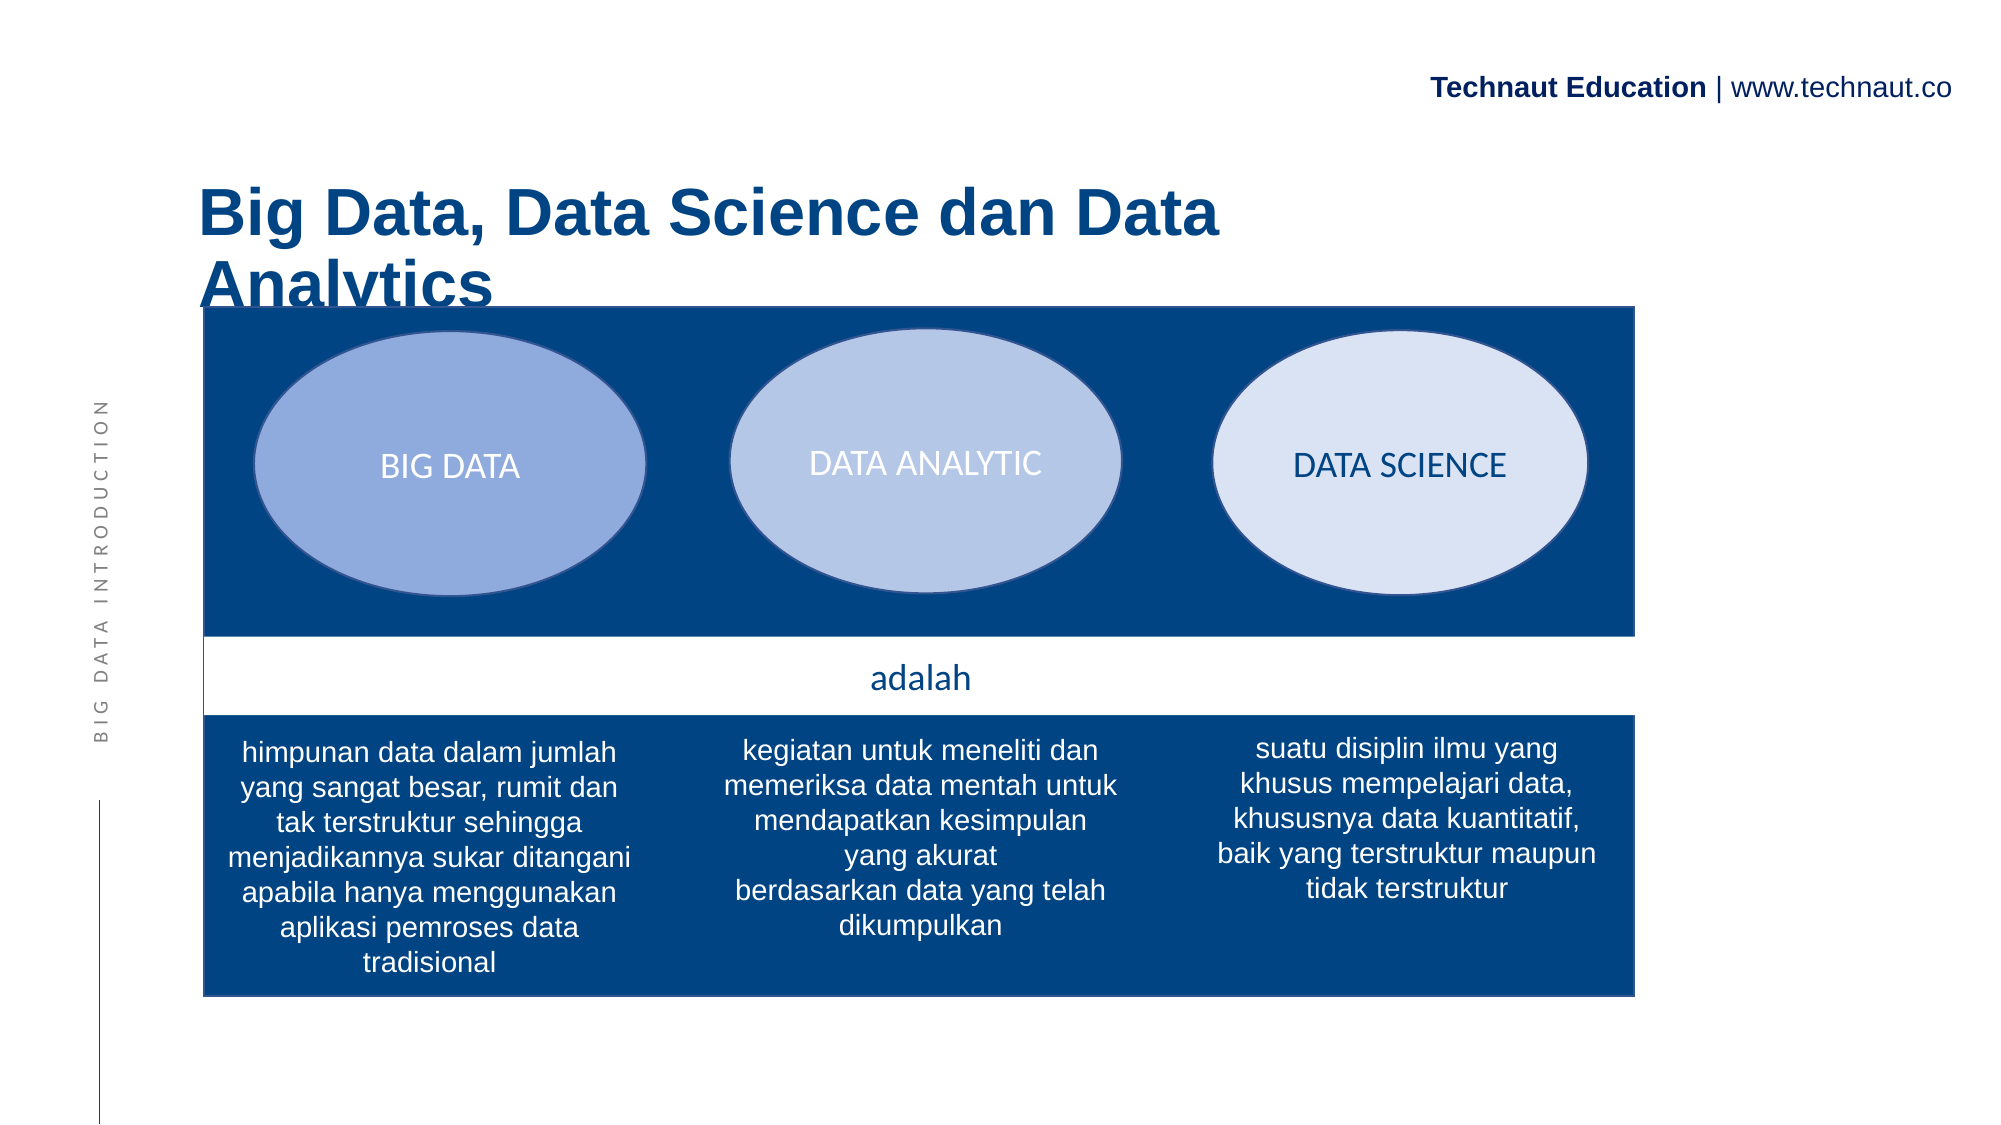

Technaut Education | www.technaut.co
# Big Data, Data Science dan Data Analytics

DATA ANALYTIC
DATA SCIENCE
BIG DATA
BIG DATA INTRODUCTION
adalah
suatu disiplin ilmu yang khusus mempelajari data, khususnya data kuantitatif, baik yang terstruktur maupun tidak terstruktur
kegiatan untuk meneliti dan memeriksa data mentah untuk mendapatkan kesimpulan yang akurat berdasarkan data yang telah dikumpulkan
himpunan data dalam jumlah yang sangat besar, rumit dan tak terstruktur sehingga menjadikannya sukar ditangani apabila hanya menggunakan aplikasi pemroses data tradisional